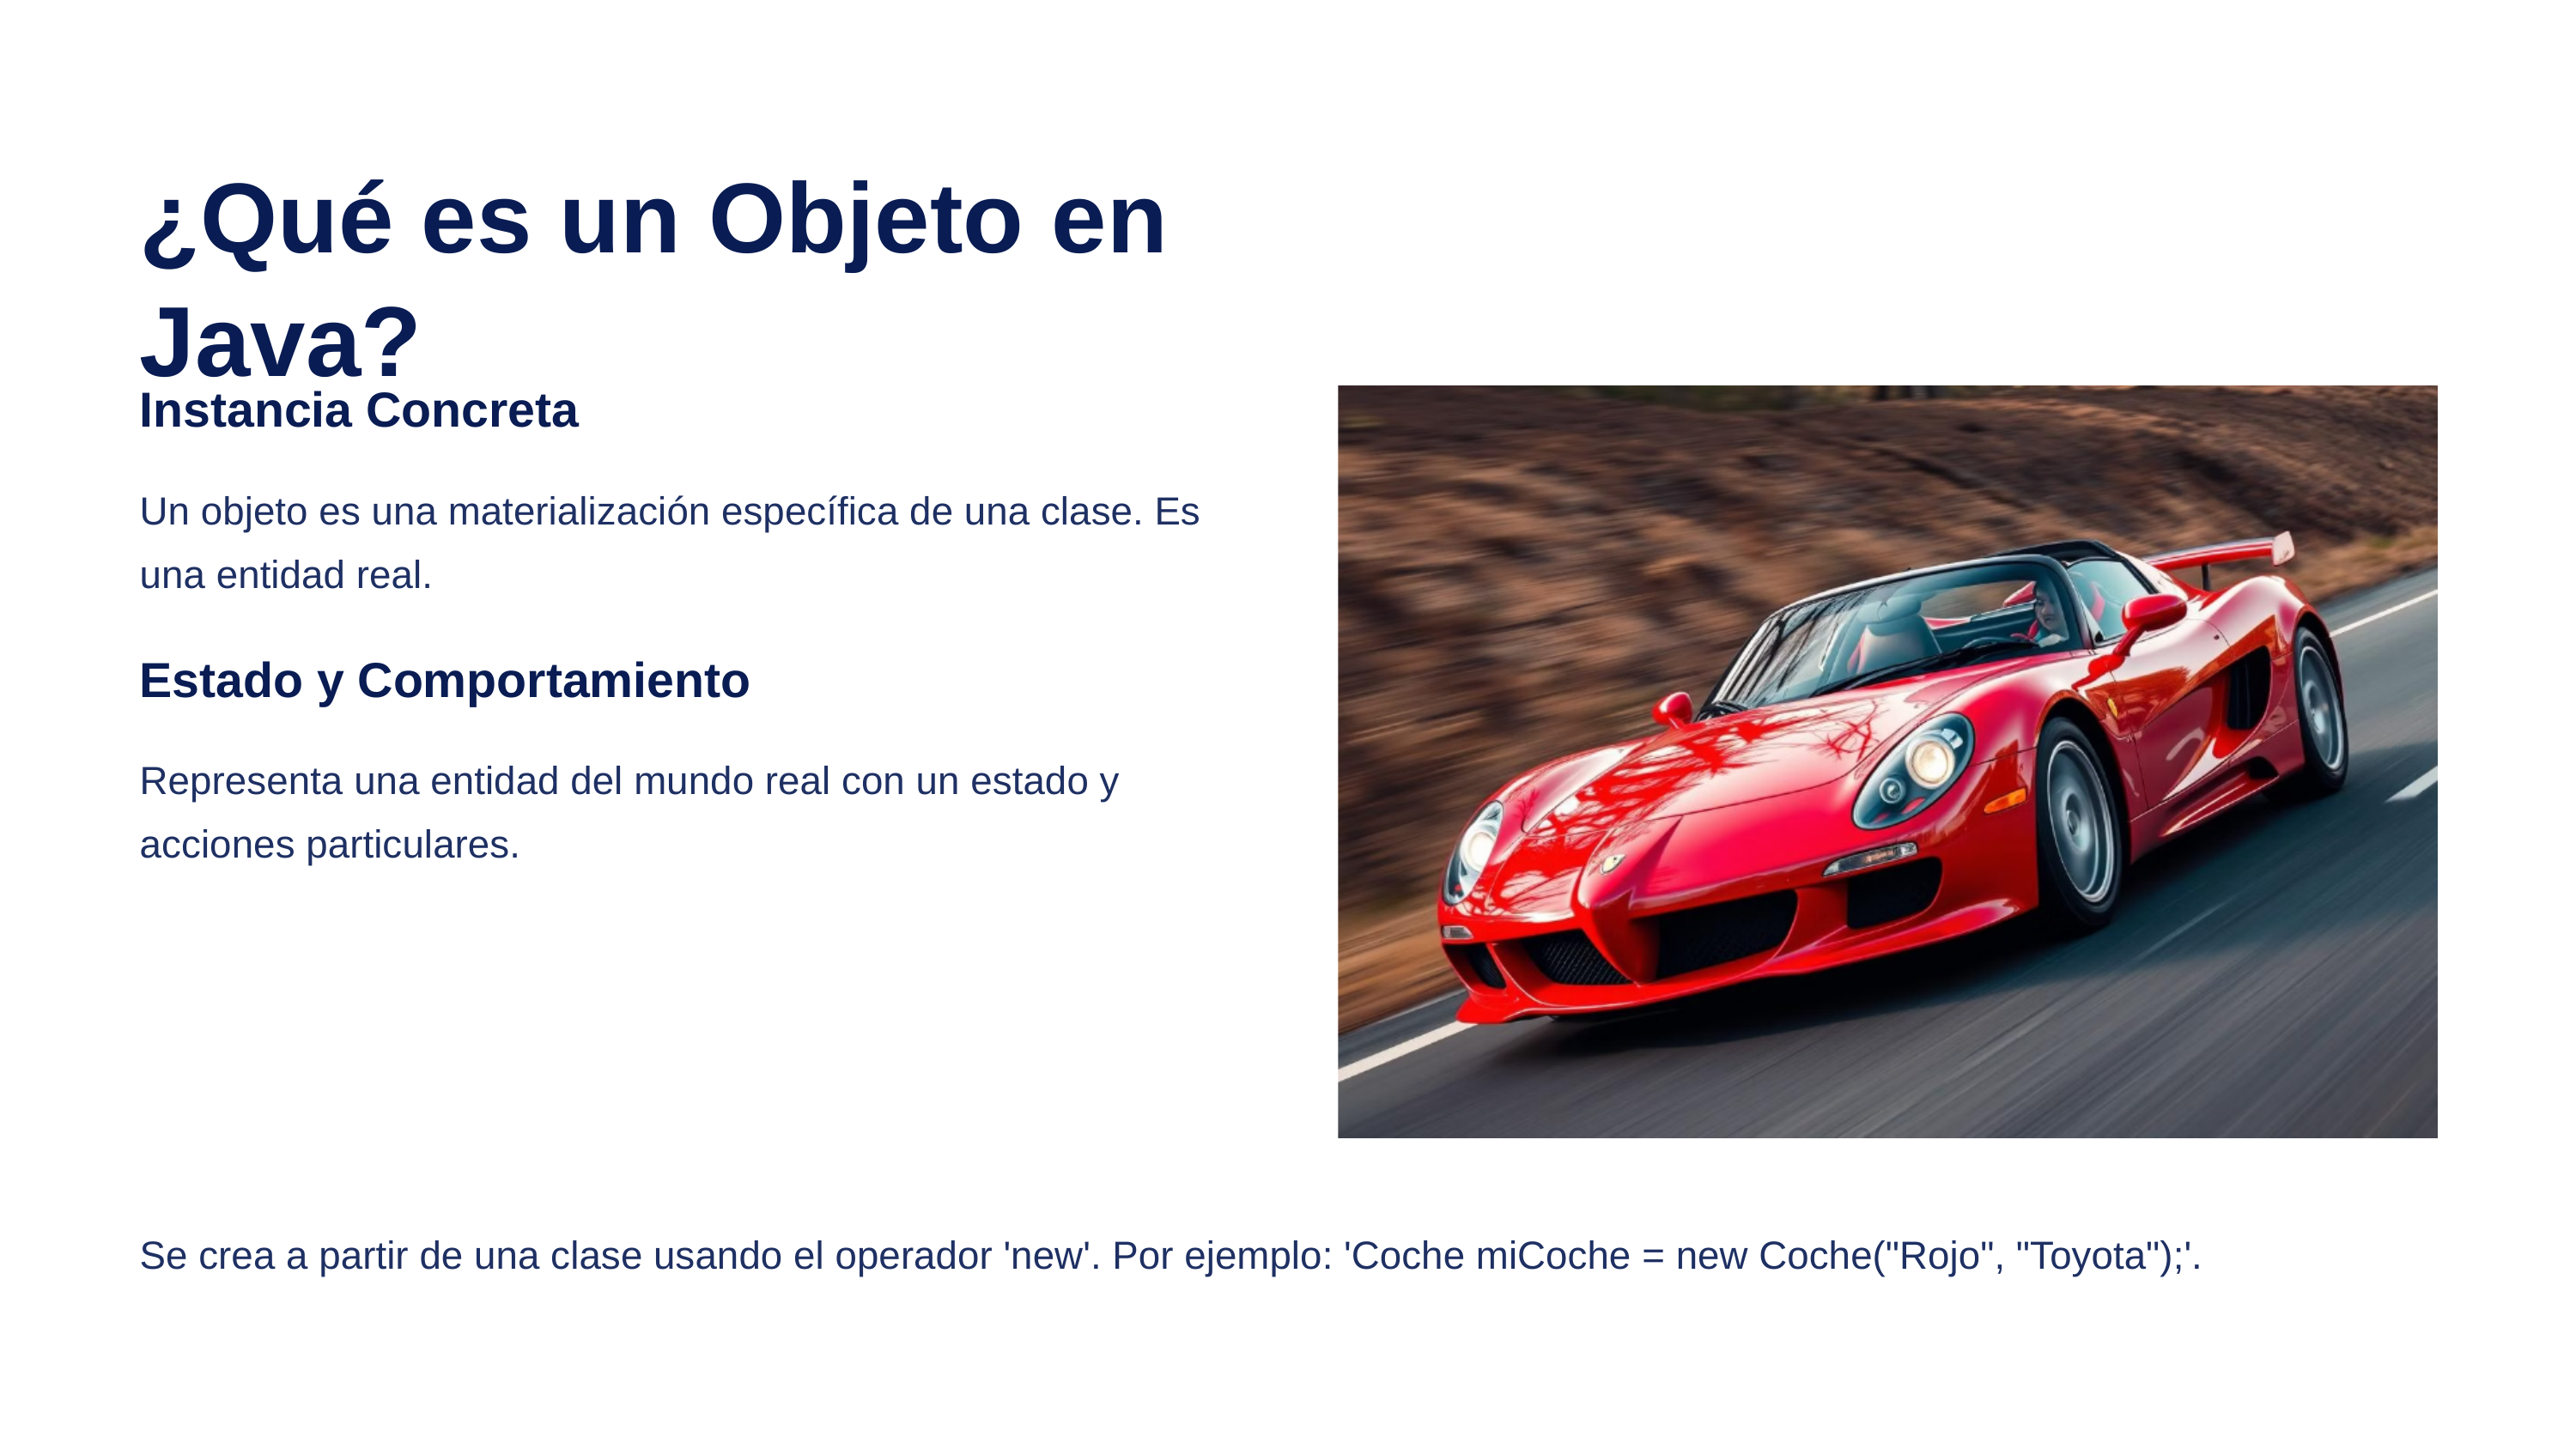

¿Qué es un Objeto en Java?
Instancia Concreta

Un objeto es una materialización específica de una clase. Es una entidad real.
Estado y Comportamiento
Representa una entidad del mundo real con un estado y acciones particulares.
Se crea a partir de una clase usando el operador 'new'. Por ejemplo: 'Coche miCoche = new Coche("Rojo", "Toyota");'.